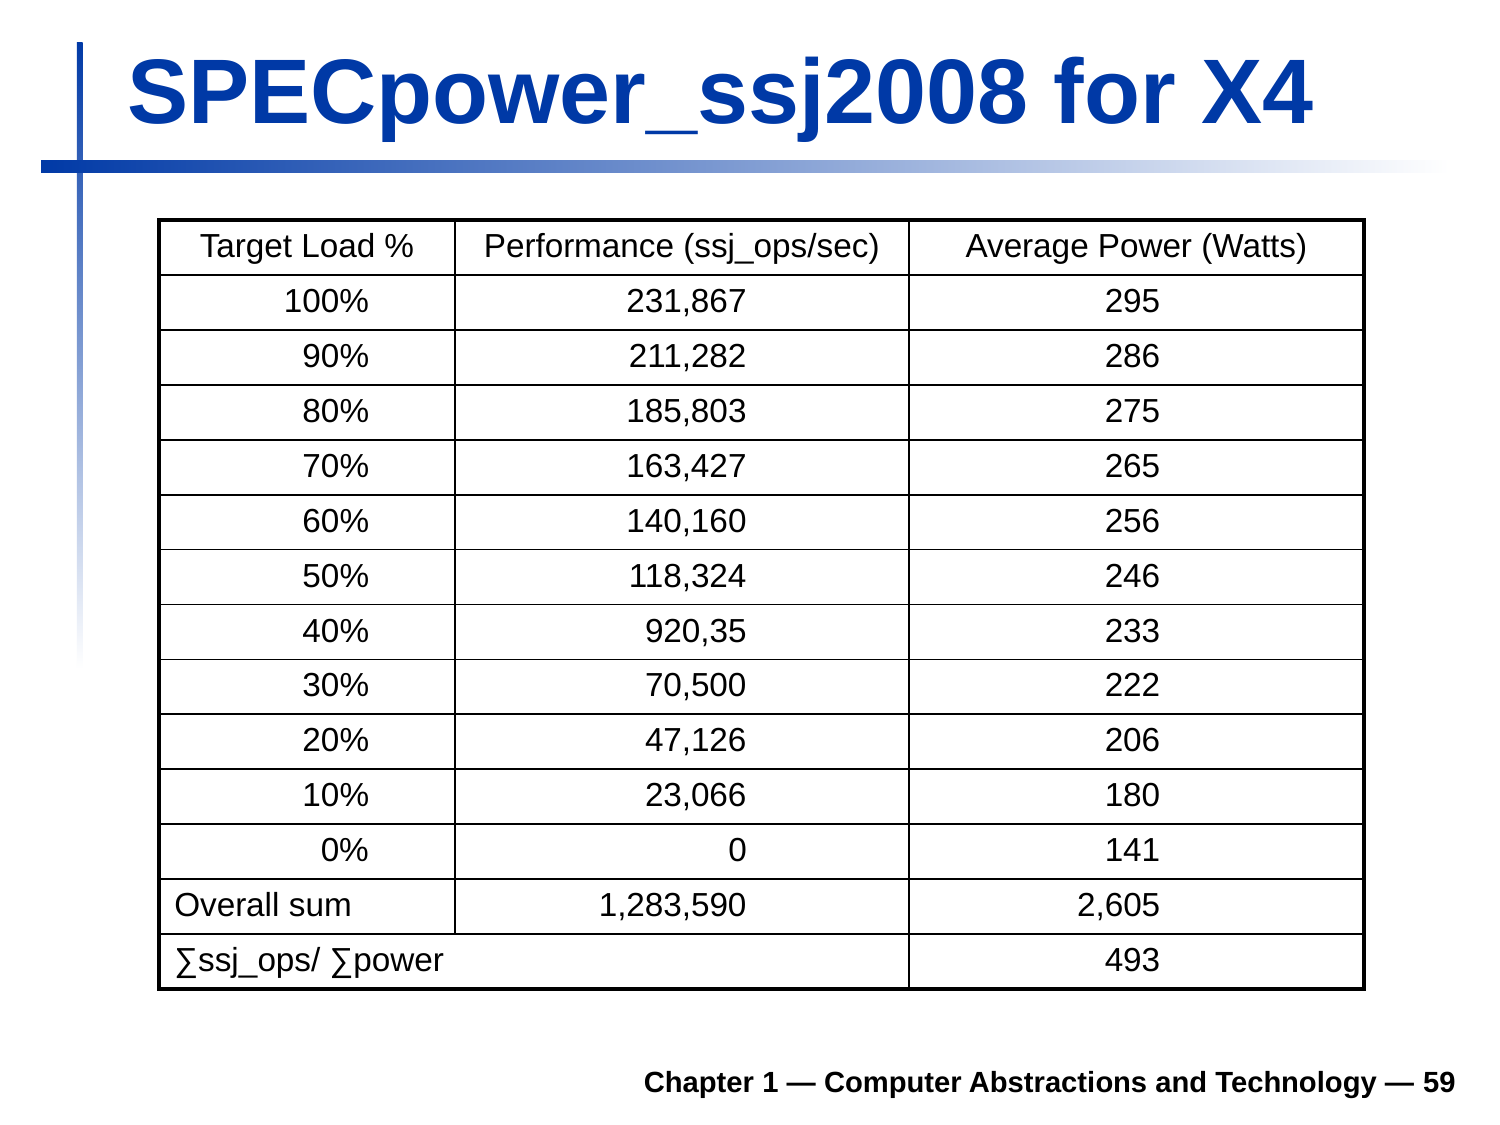

# SPECpower_ssj2008 for X4
| Target Load % |  | Performance (ssj\_ops/sec) |  | Average Power (Watts) |  |
| --- | --- | --- | --- | --- | --- |
| 100% |  | 231,867 |  | 295 |  |
| 90% |  | 211,282 |  | 286 |  |
| 80% |  | 185,803 |  | 275 |  |
| 70% |  | 163,427 |  | 265 |  |
| 60% |  | 140,160 |  | 256 |  |
| 50% |  | 118,324 |  | 246 |  |
| 40% |  | 920,35 |  | 233 |  |
| 30% |  | 70,500 |  | 222 |  |
| 20% |  | 47,126 |  | 206 |  |
| 10% |  | 23,066 |  | 180 |  |
| 0% |  | 0 |  | 141 |  |
| Overall sum |  | 1,283,590 |  | 2,605 |  |
| ∑ssj\_ops/ ∑power |  |  |  | 493 |  |
Chapter 1 — Computer Abstractions and Technology — 59